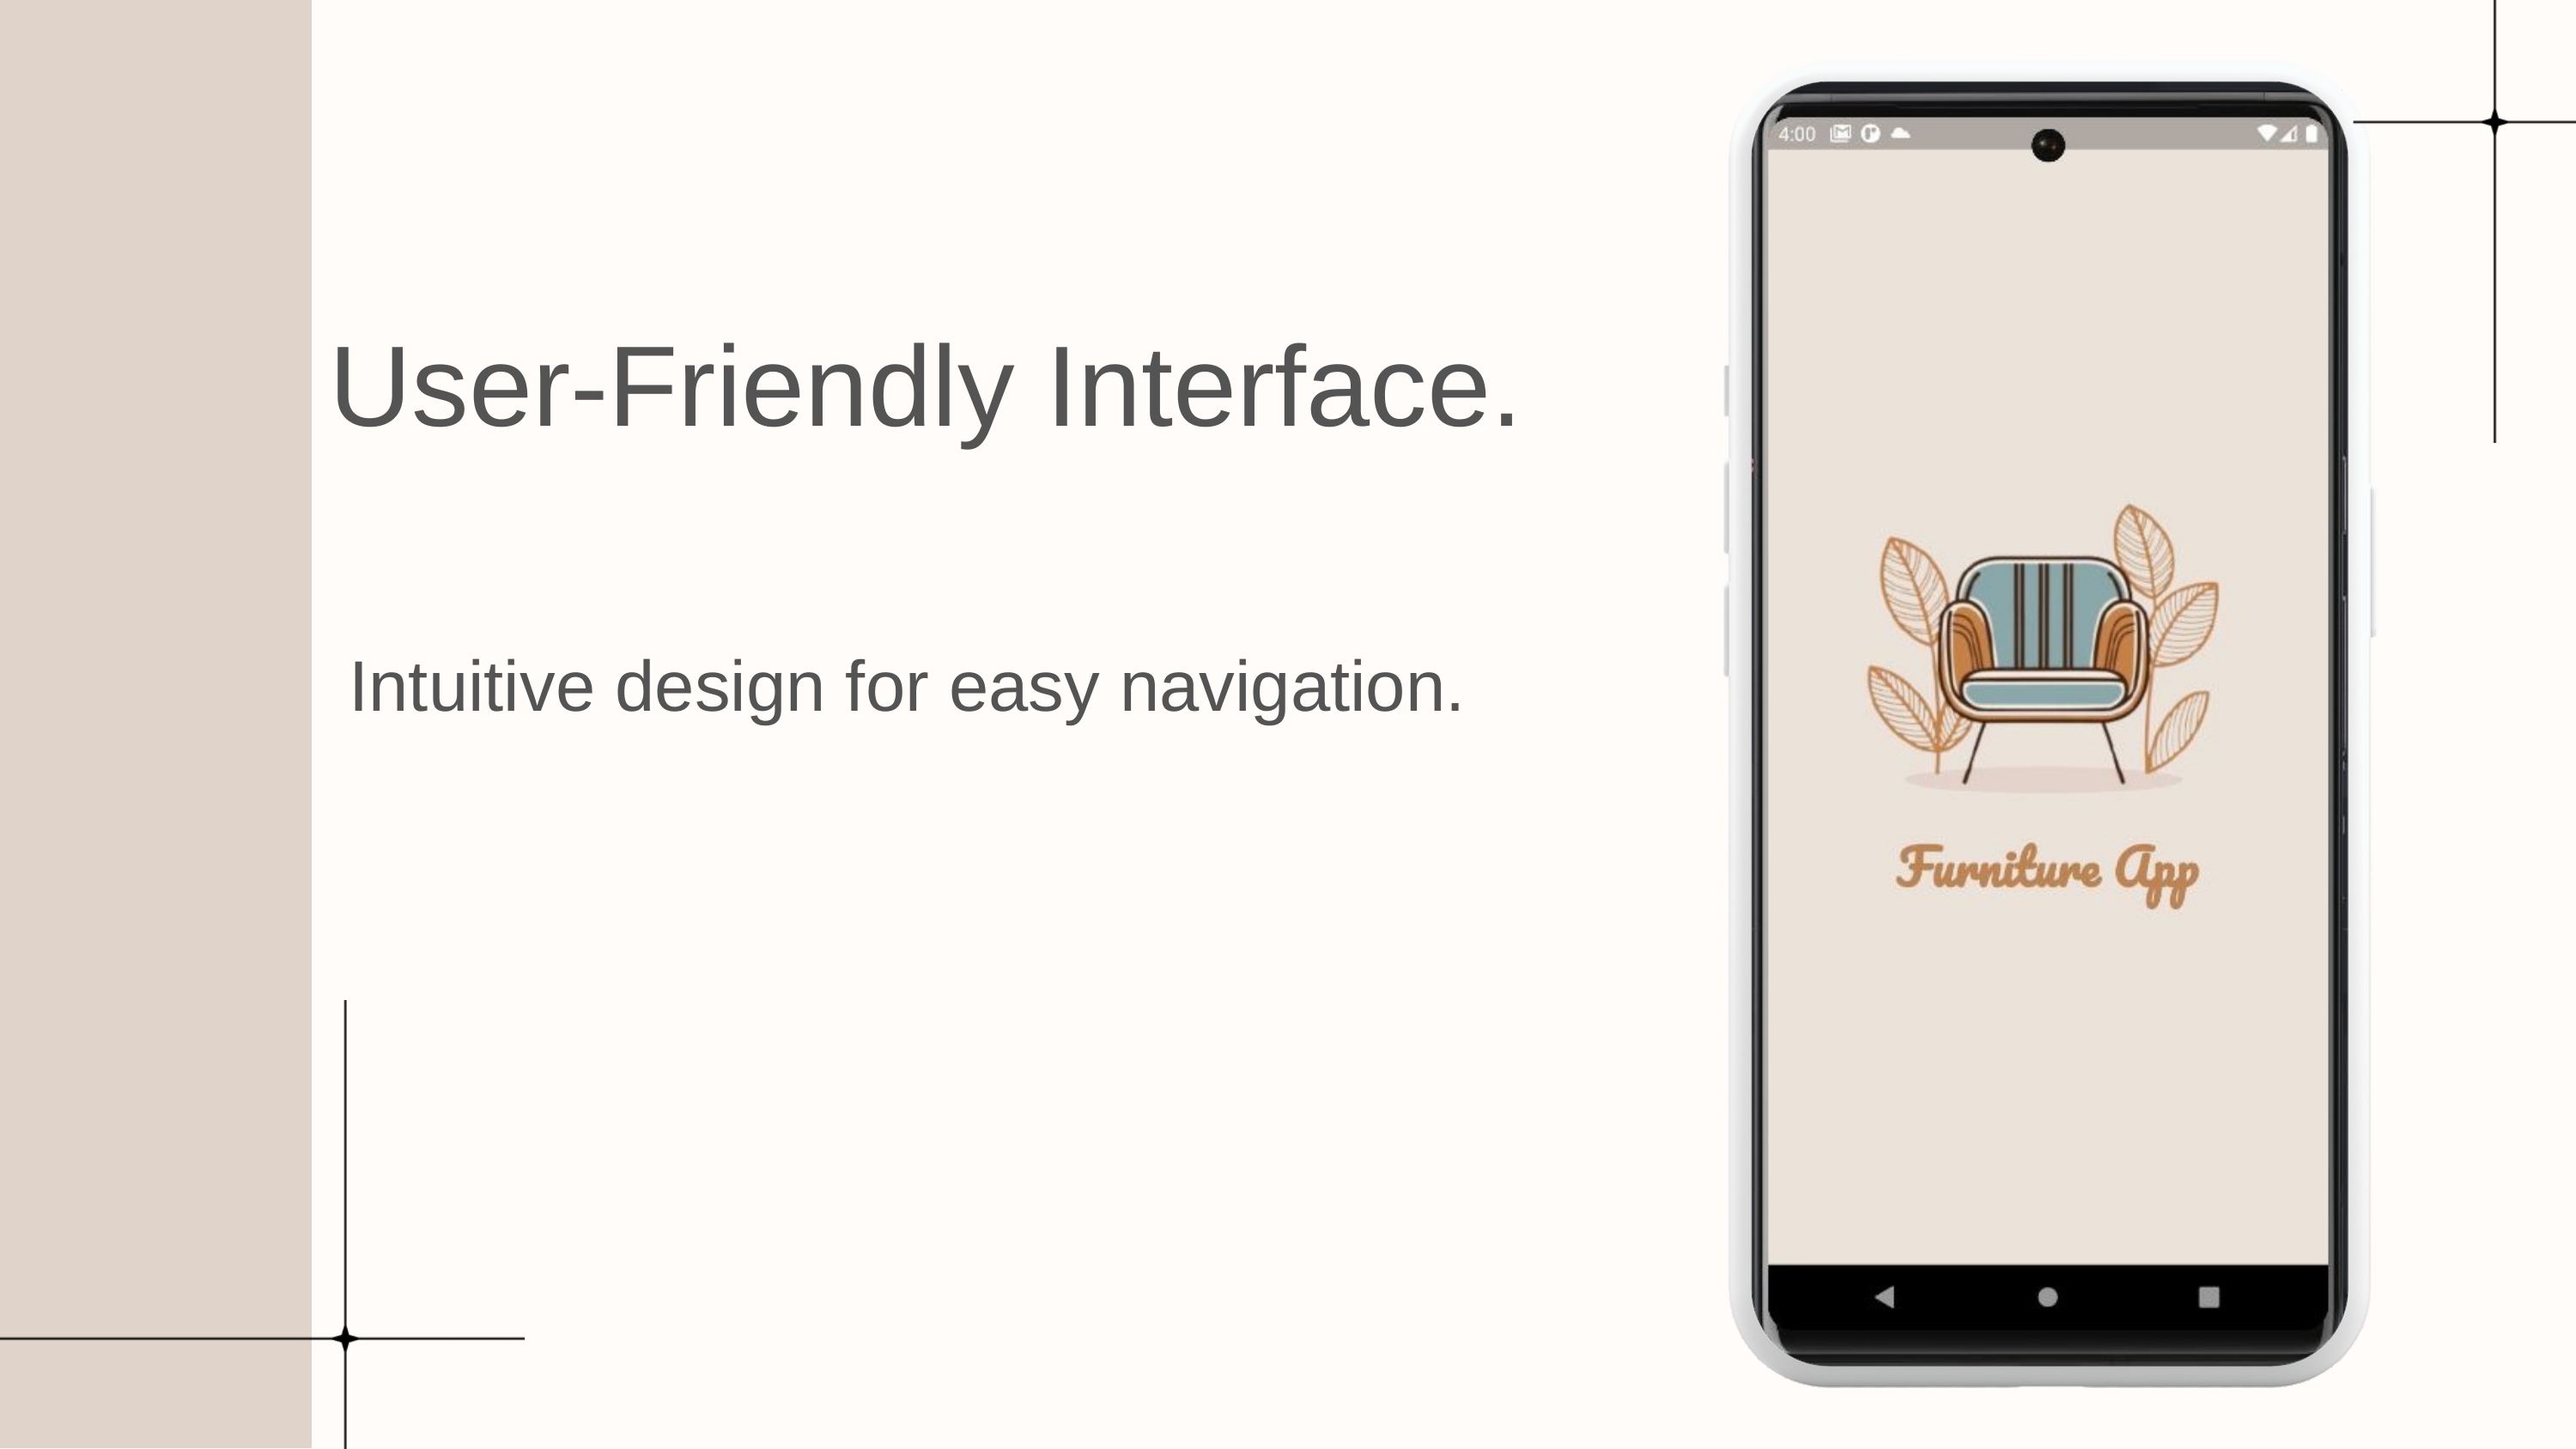

User-Friendly Interface.
 Intuitive design for easy navigation.